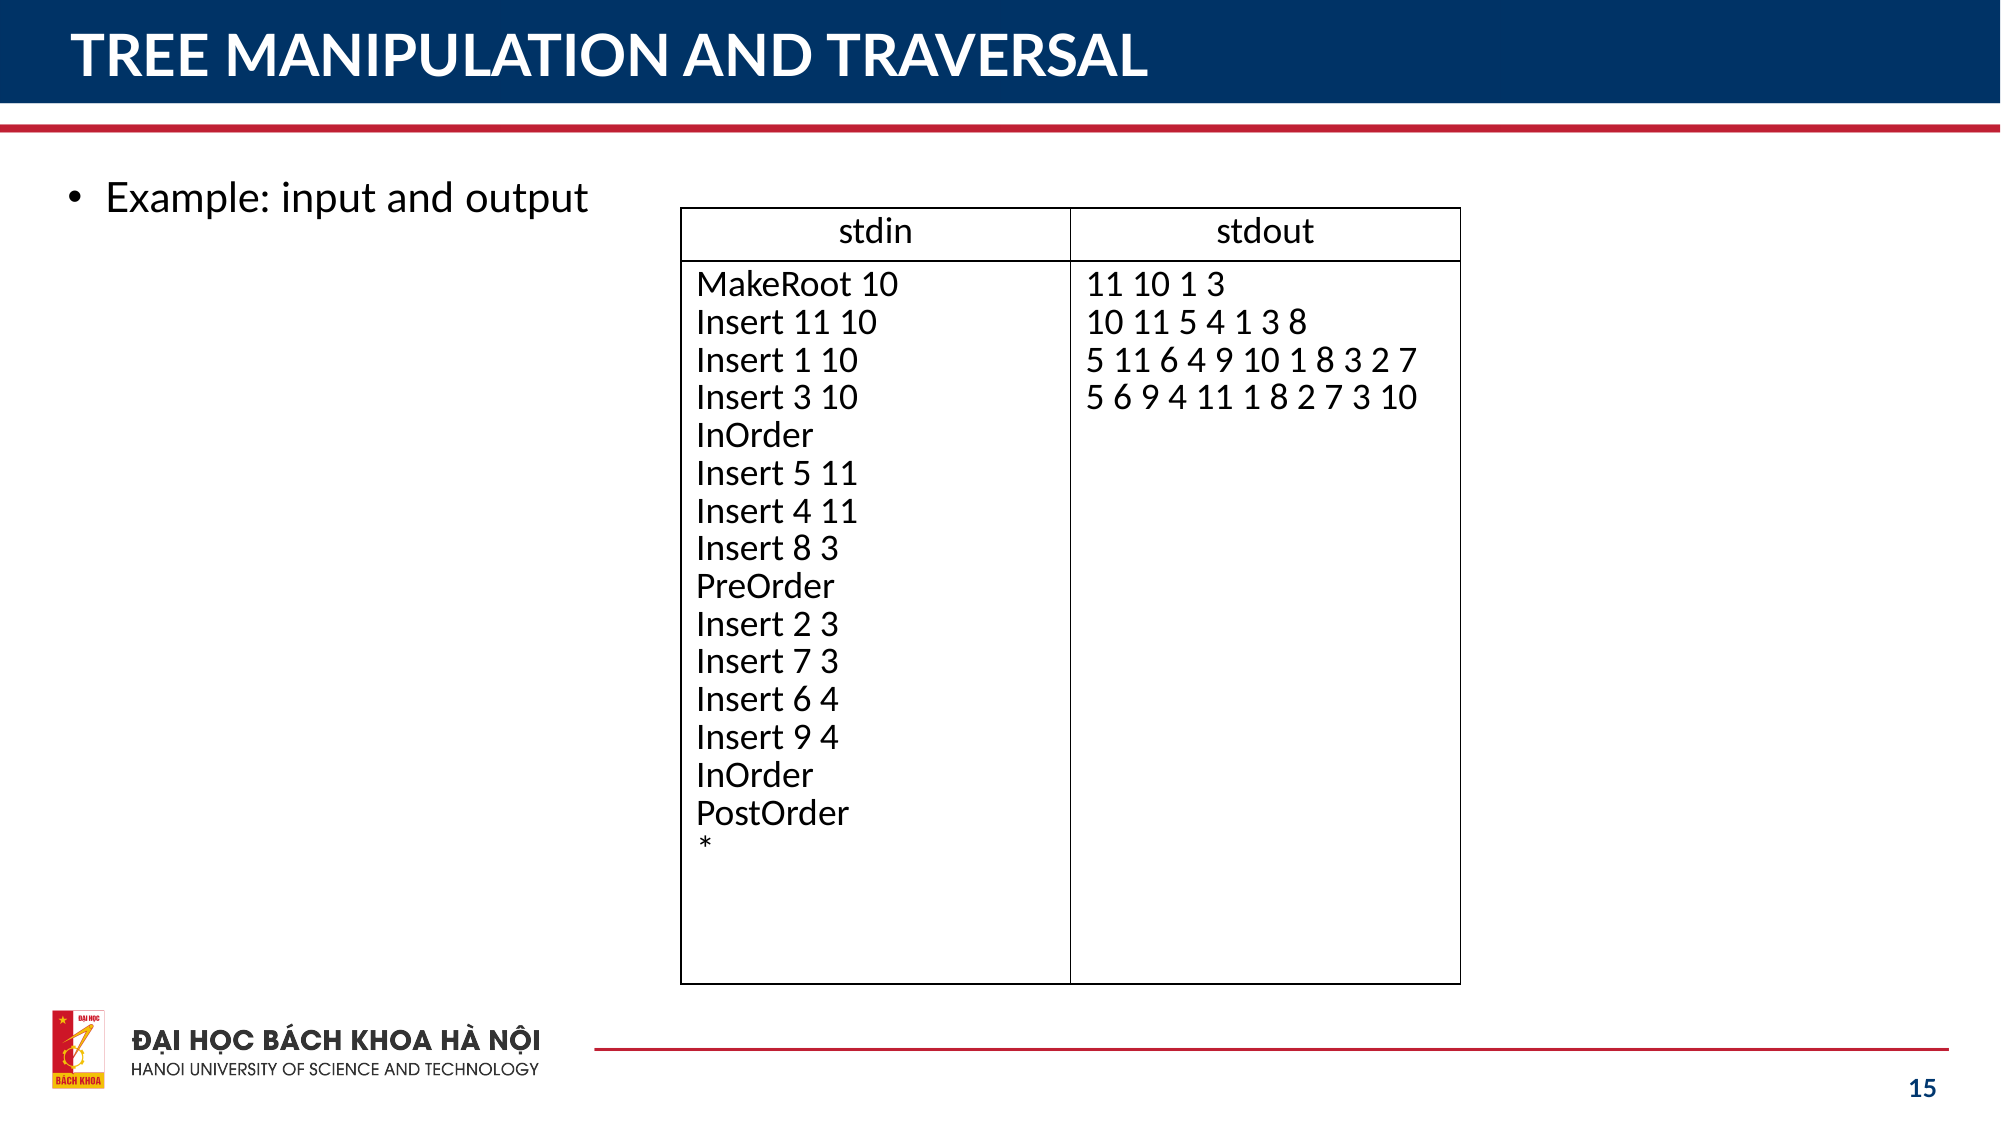

# TREE MANIPULATION AND TRAVERSAL
Example: input and output
| stdin | stdout |
| --- | --- |
| MakeRoot 10 Insert 11 10 Insert 1 10 Insert 3 10 InOrder Insert 5 11 Insert 4 11 Insert 8 3 PreOrder Insert 2 3 Insert 7 3 Insert 6 4 Insert 9 4 InOrder PostOrder \* | 11 10 1 3 10 11 5 4 1 3 8 5 11 6 4 9 10 1 8 3 2 7 5 6 9 4 11 1 8 2 7 3 10 |
15